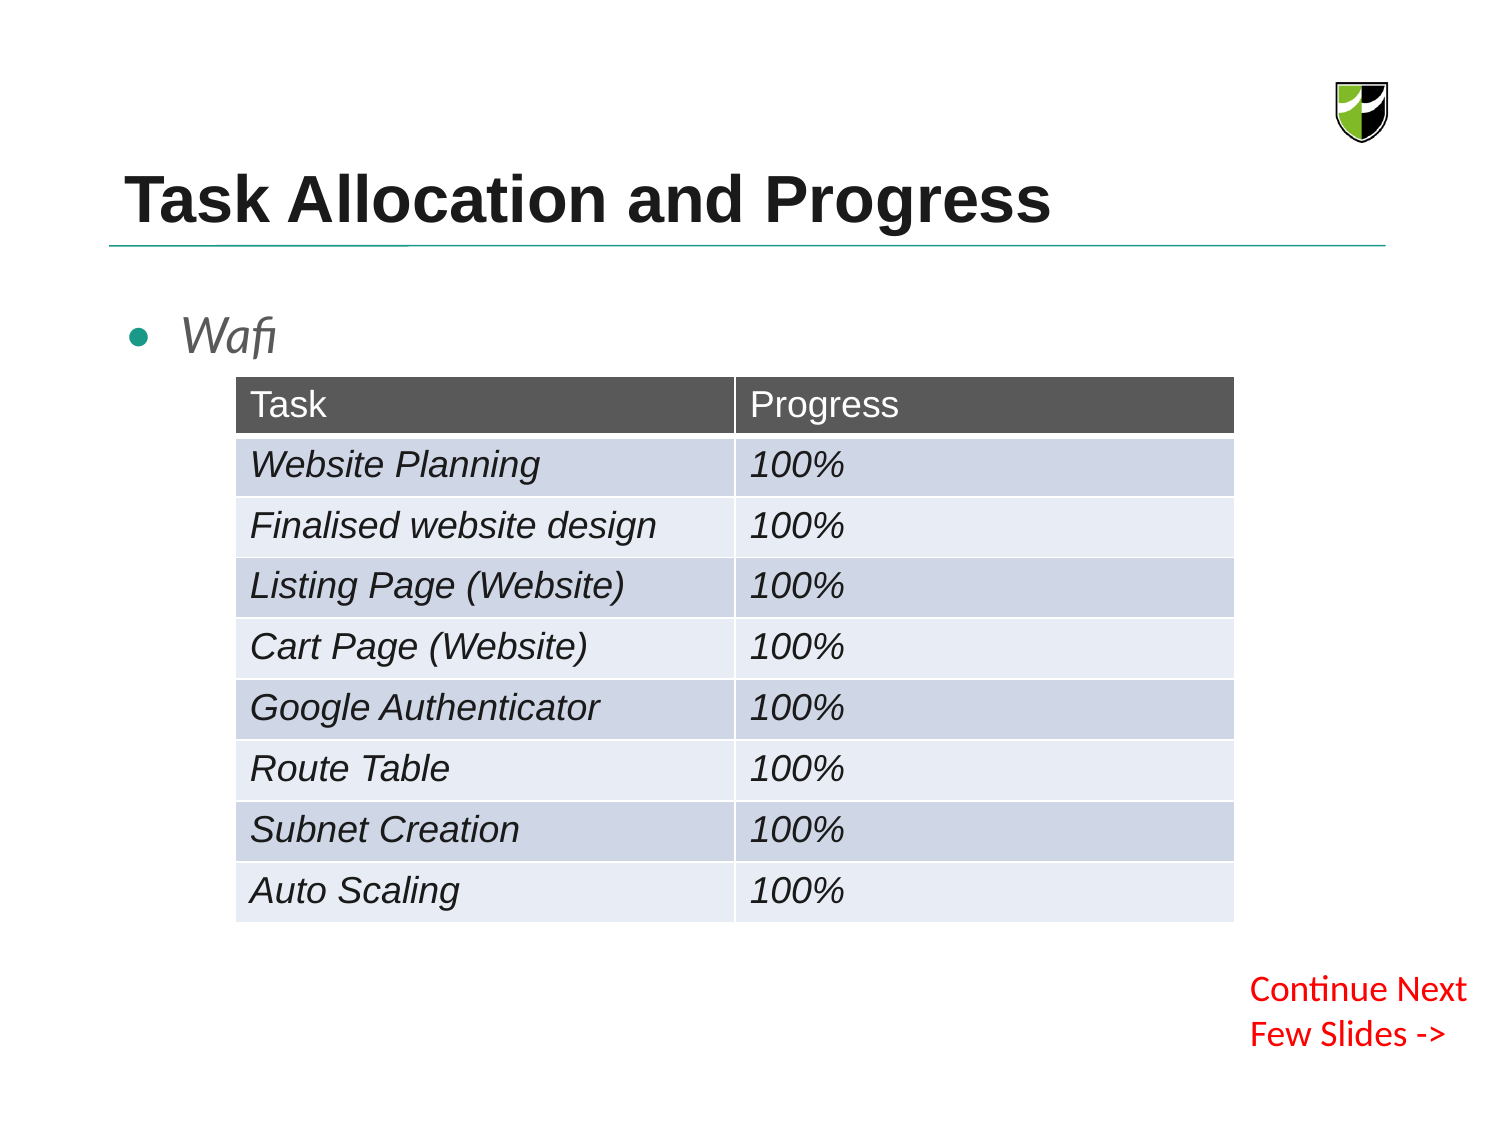

# Task Allocation and Progress
Wafi

| Task | Progress |
| --- | --- |
| Website Planning | 100% |
| Finalised website design | 100% |
| Listing Page (Website) | 100% |
| Cart Page (Website) | 100% |
| Google Authenticator | 100% |
| Route Table | 100% |
| Subnet Creation | 100% |
| Auto Scaling | 100% |
Continue Next Few Slides ->